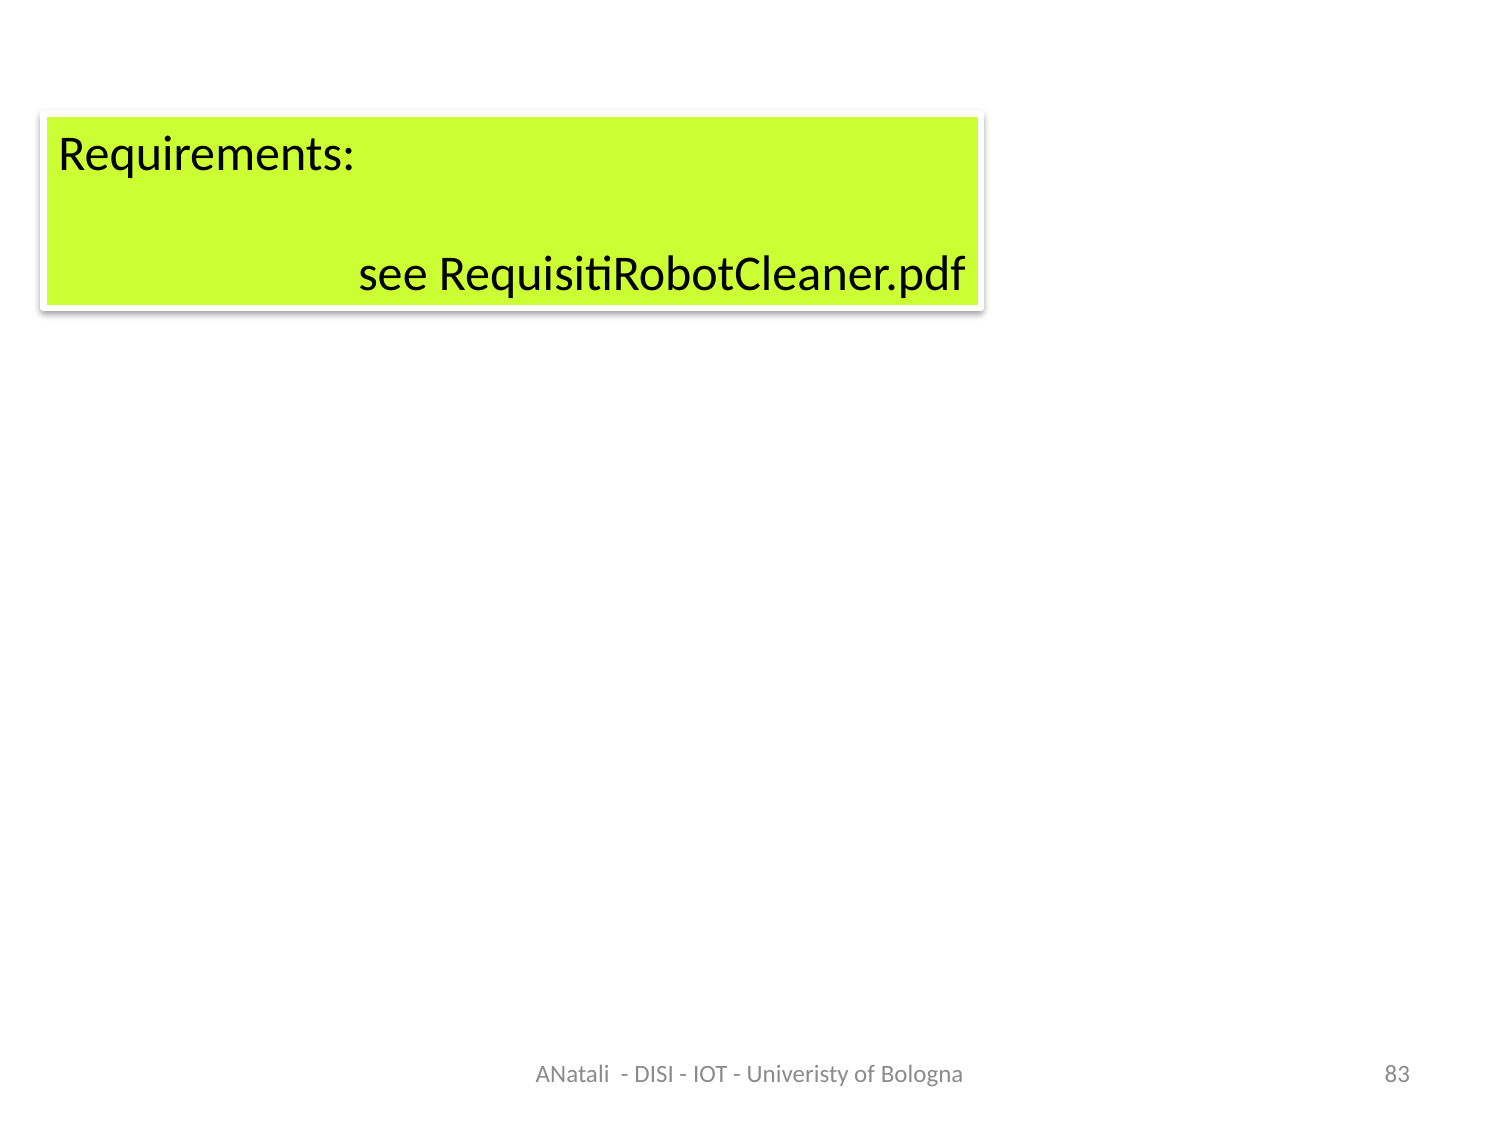

Requirements:

		see RequisitiRobotCleaner.pdf
ANatali  - DISI - IOT - Univeristy of Bologna
83